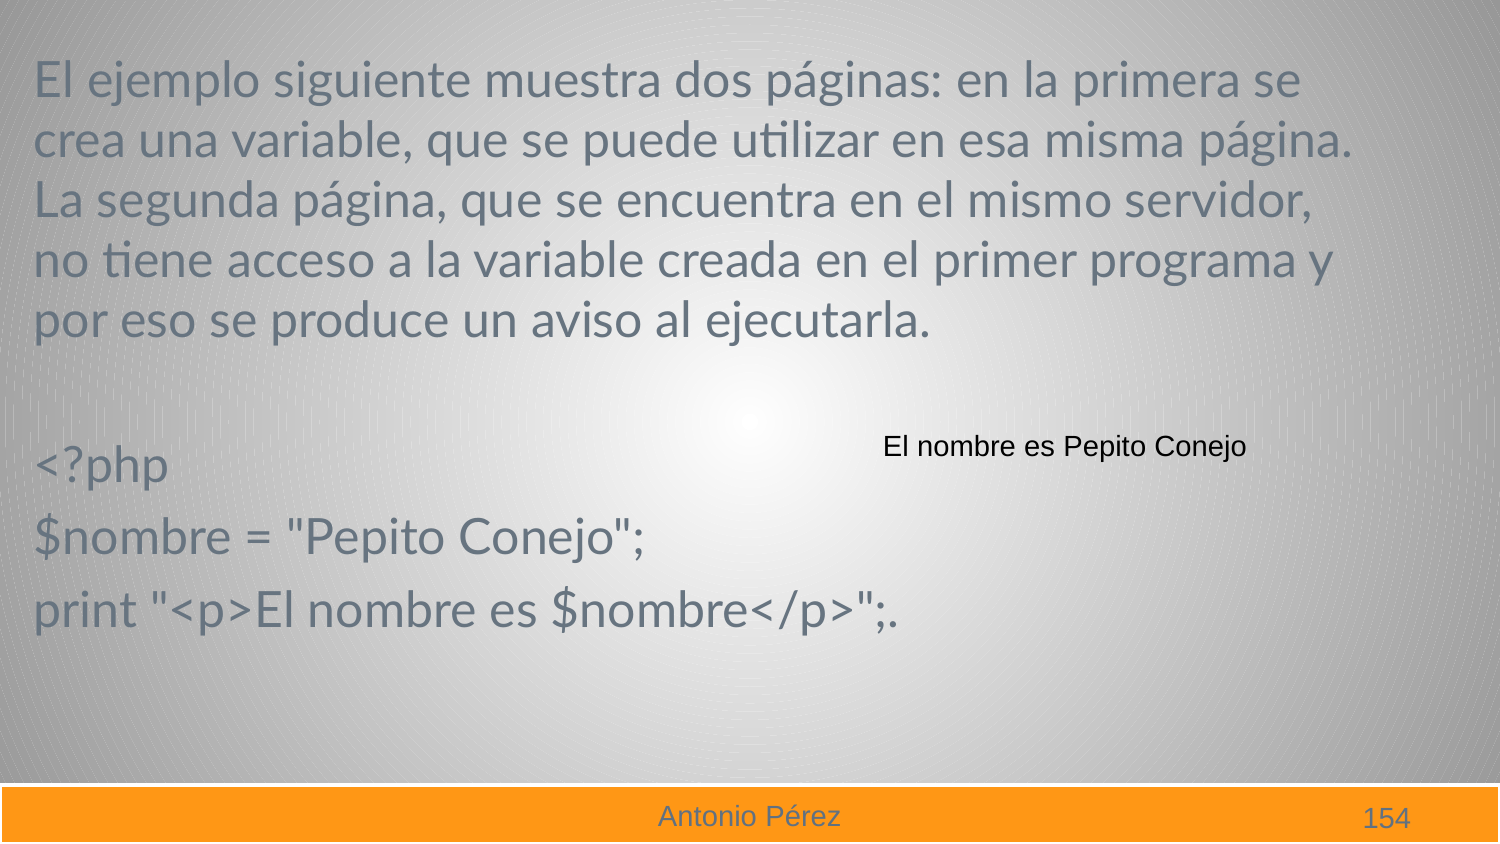

El ejemplo siguiente muestra dos páginas: en la primera se crea una variable, que se puede utilizar en esa misma página. La segunda página, que se encuentra en el mismo servidor, no tiene acceso a la variable creada en el primer programa y por eso se produce un aviso al ejecutarla.

<?php
$nombre = "Pepito Conejo";
print "<p>El nombre es $nombre</p>";.
El nombre es Pepito Conejo
154